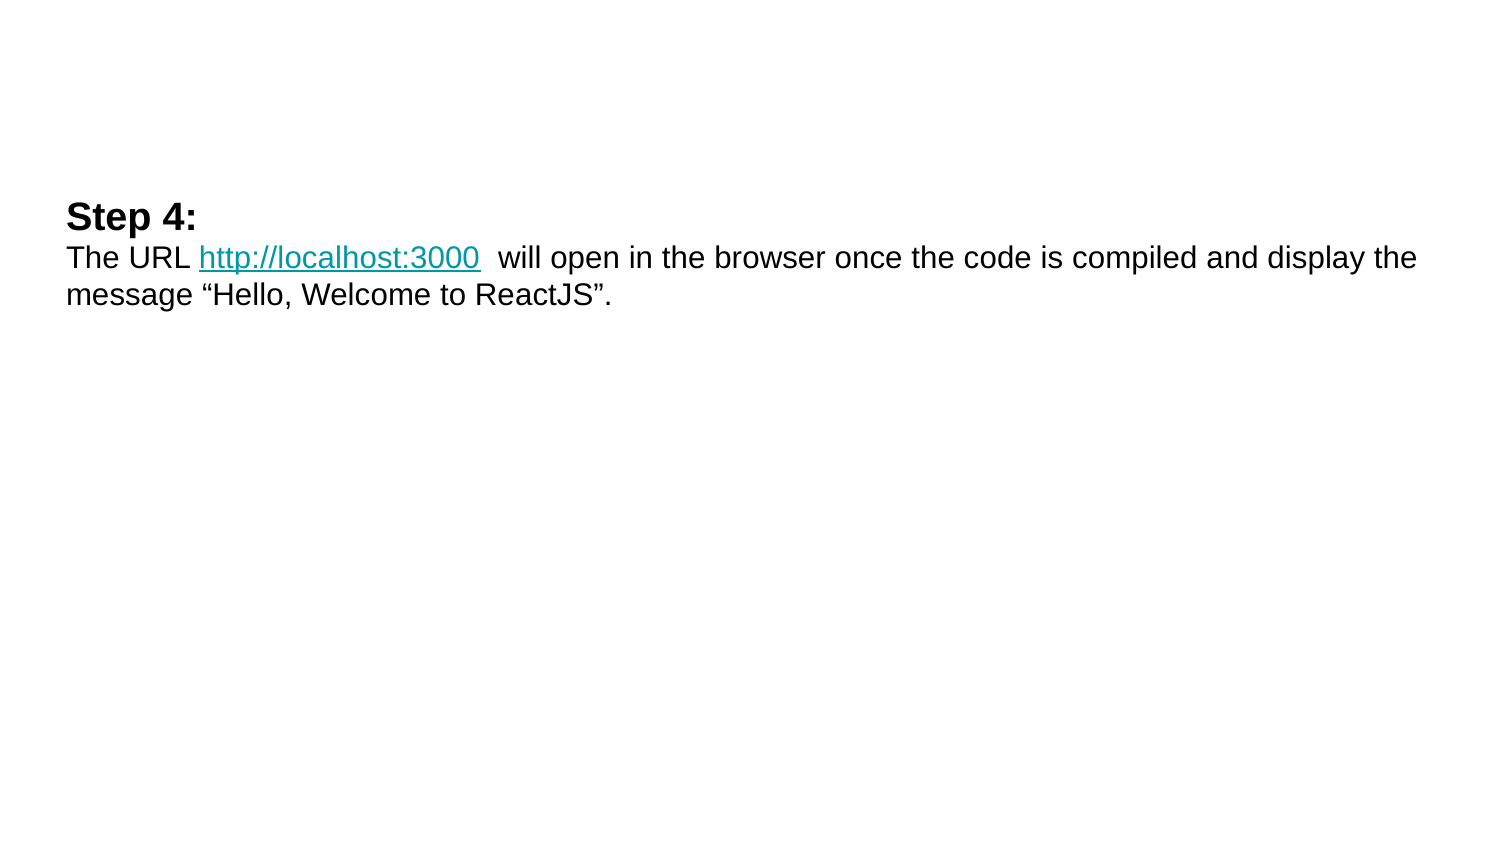

#
Step 4:
The URL http://localhost:3000  will open in the browser once the code is compiled and display the message “Hello, Welcome to ReactJS”.